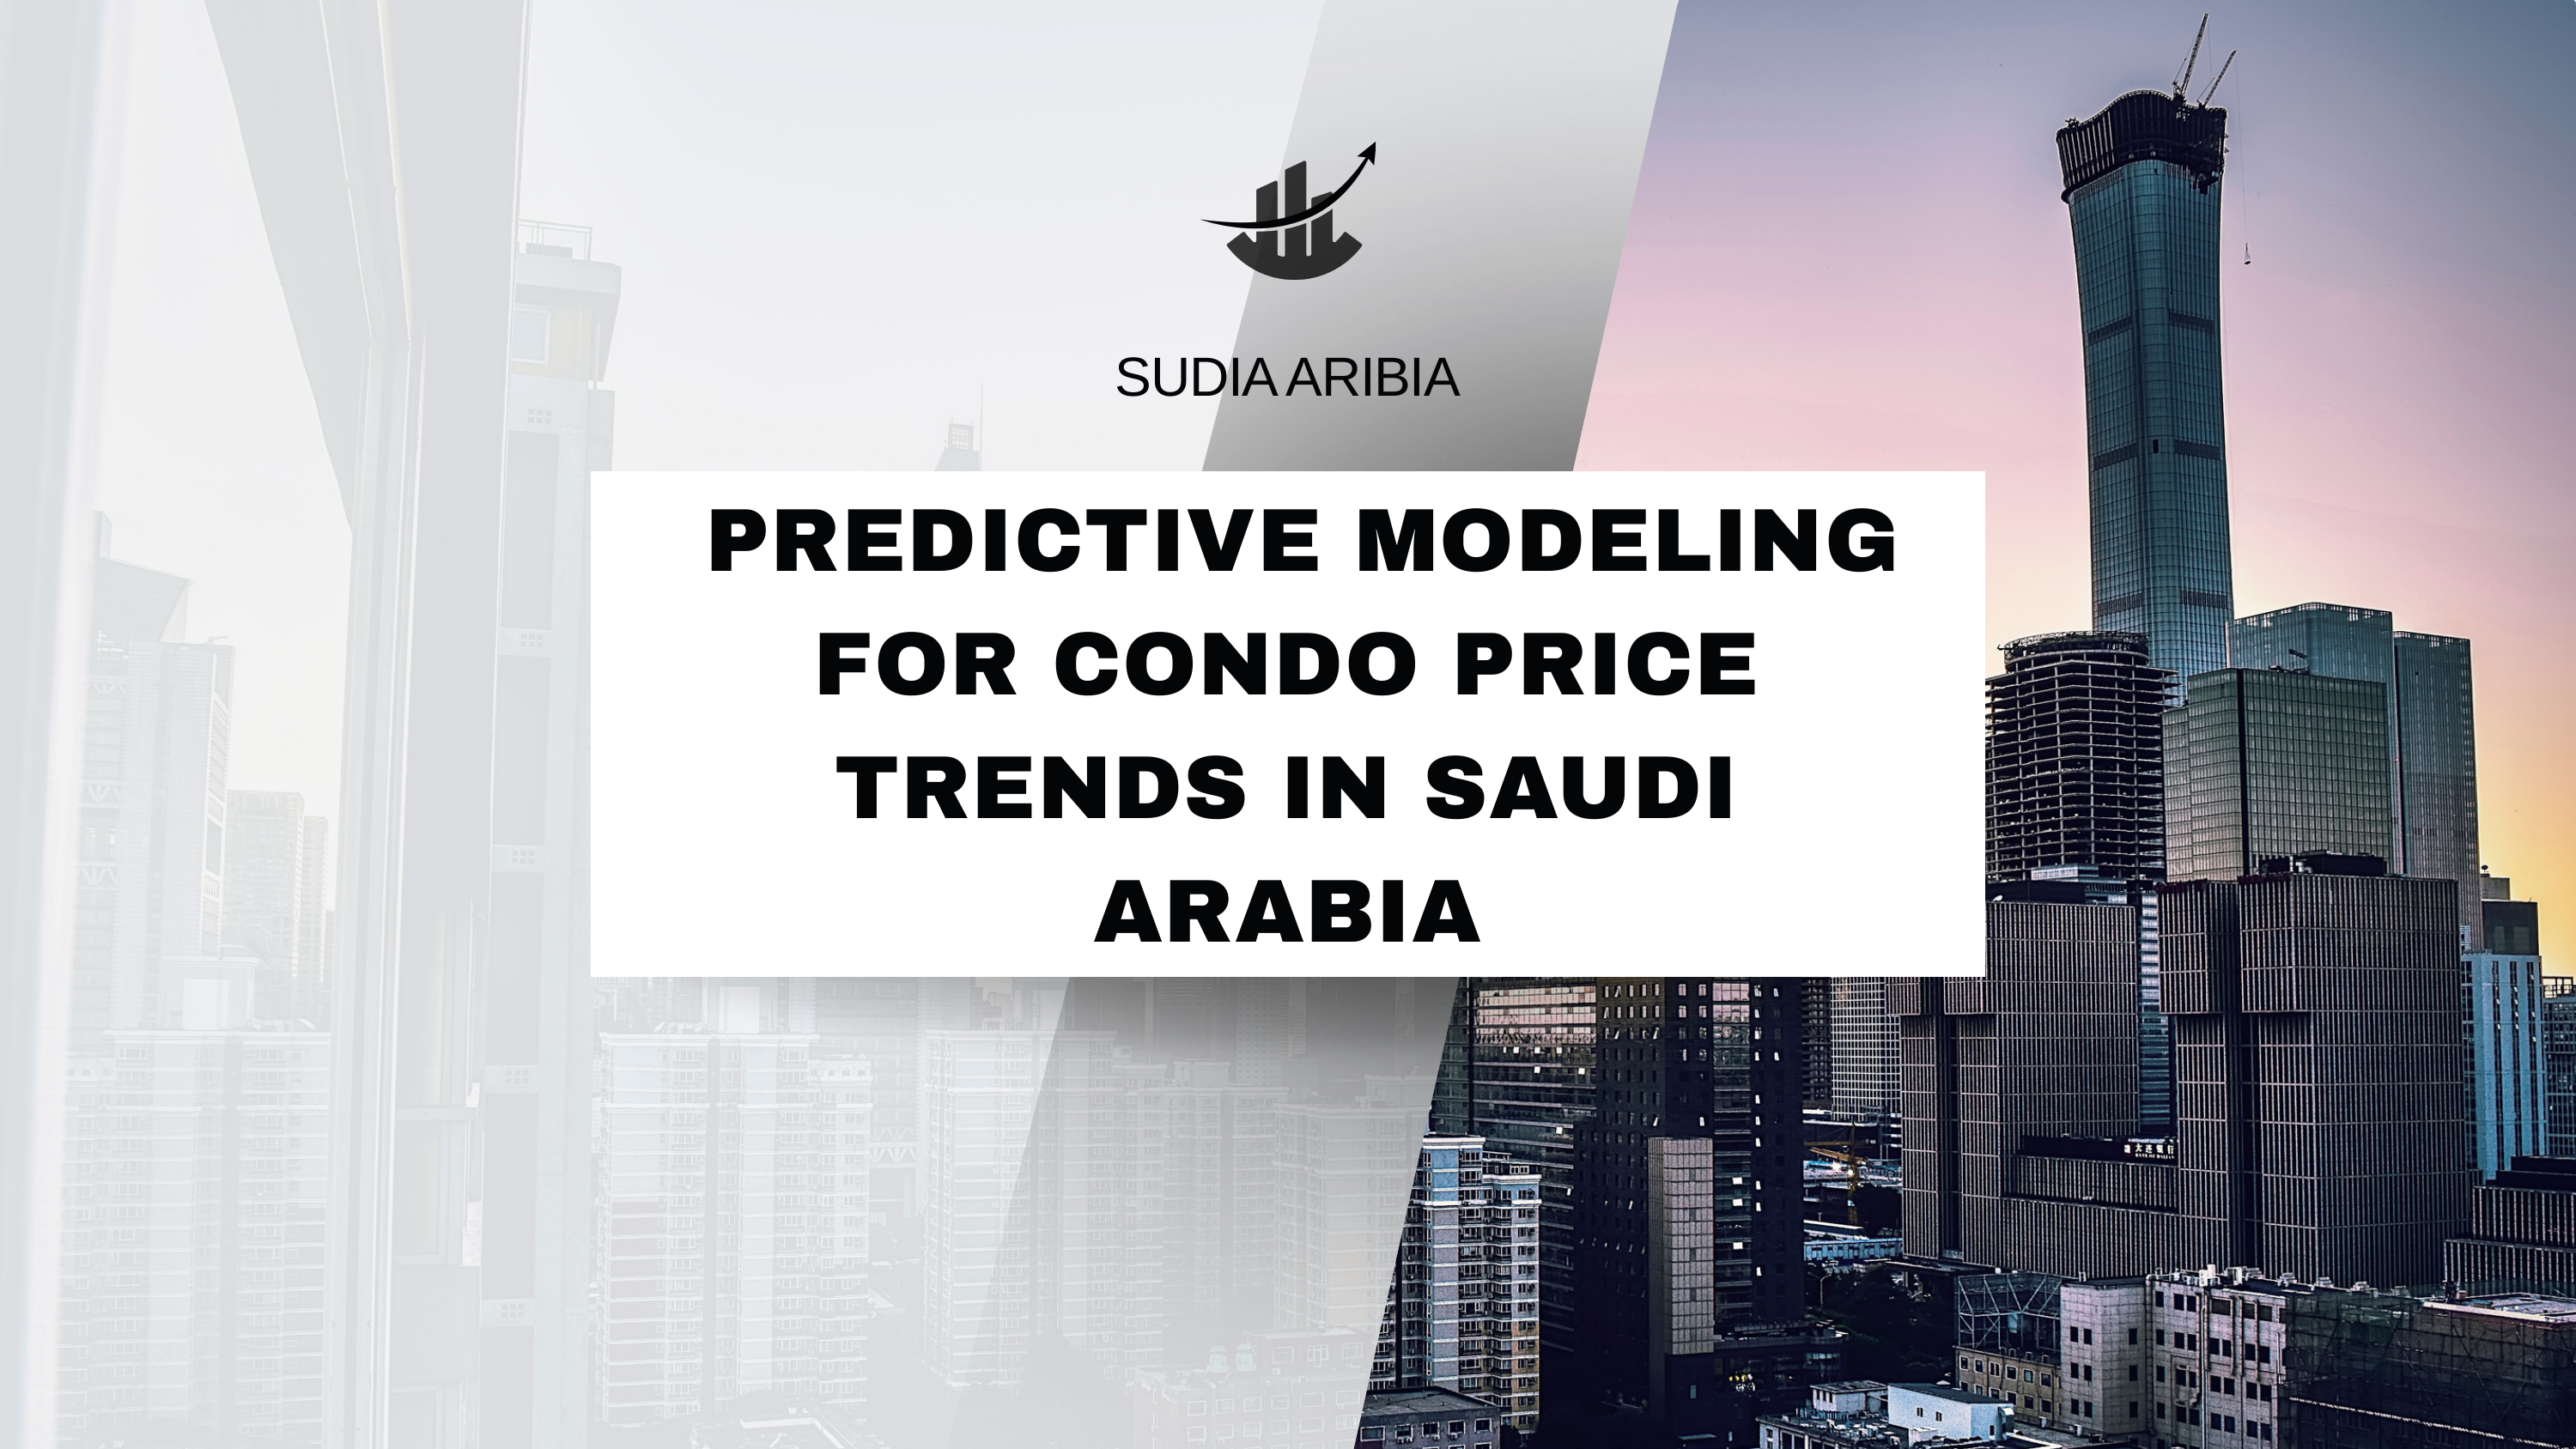

SUDIA ARIBIA
 PREDICTIVE MODELING FOR CONDO PRICE TRENDS IN SAUDI ARABIA